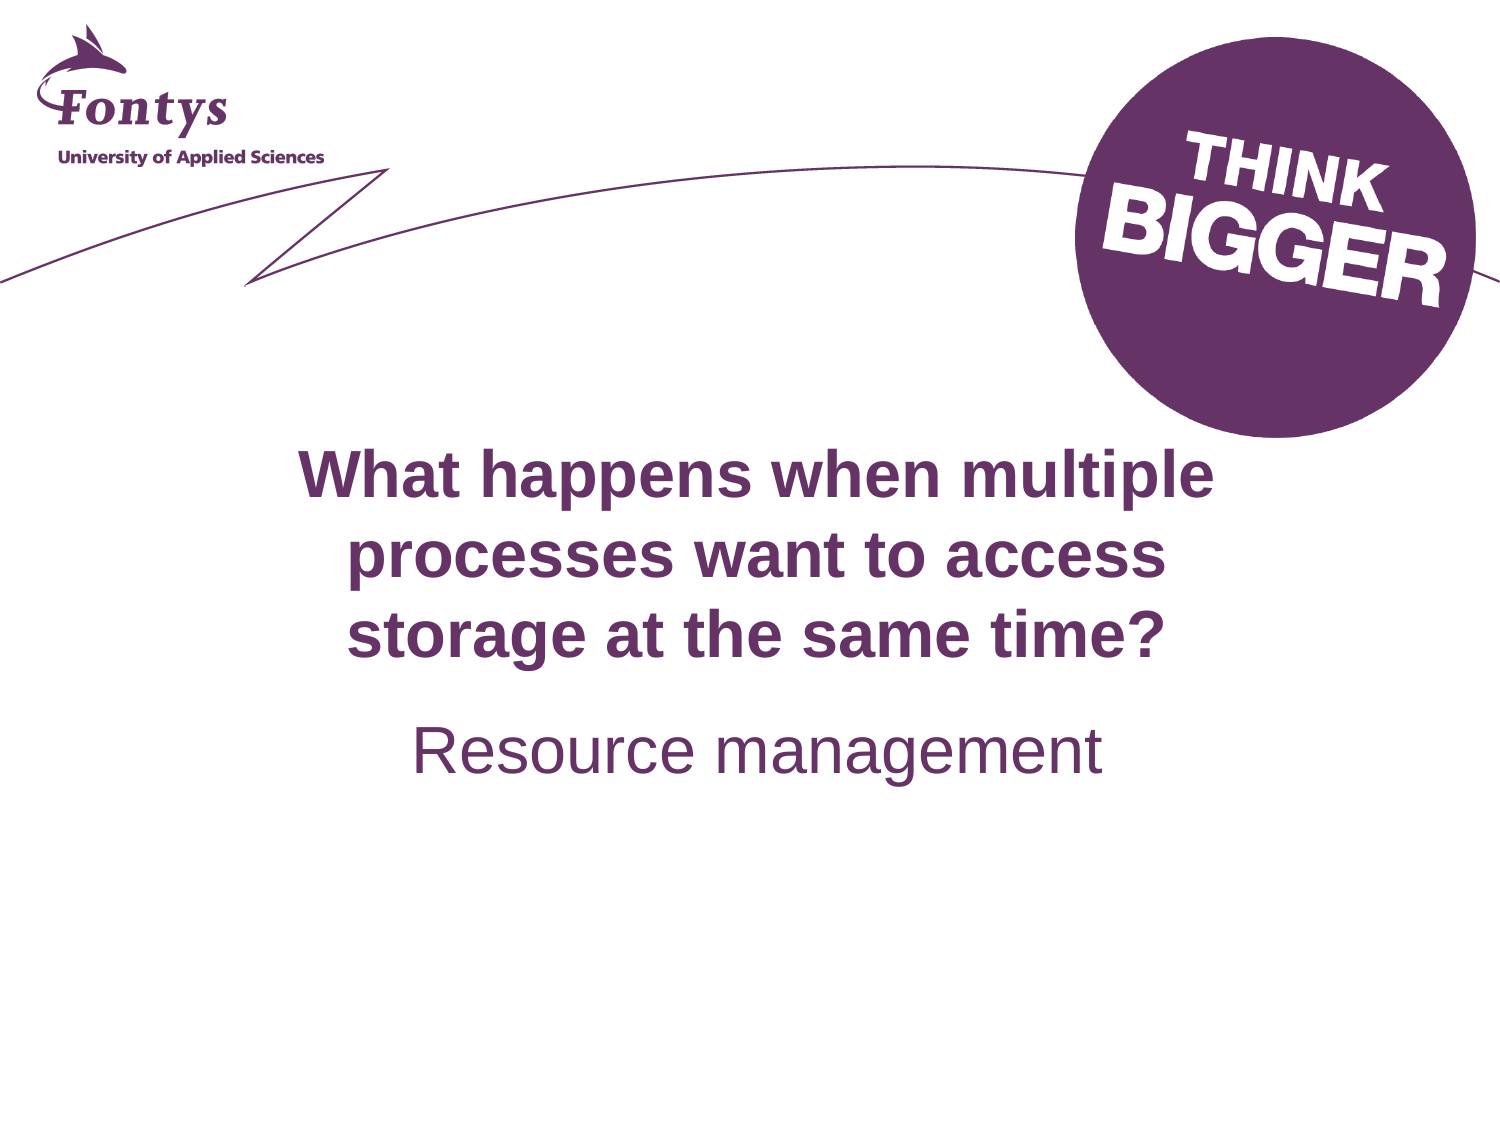

# What happens when multiple processes want to access storage at the same time?
Resource management